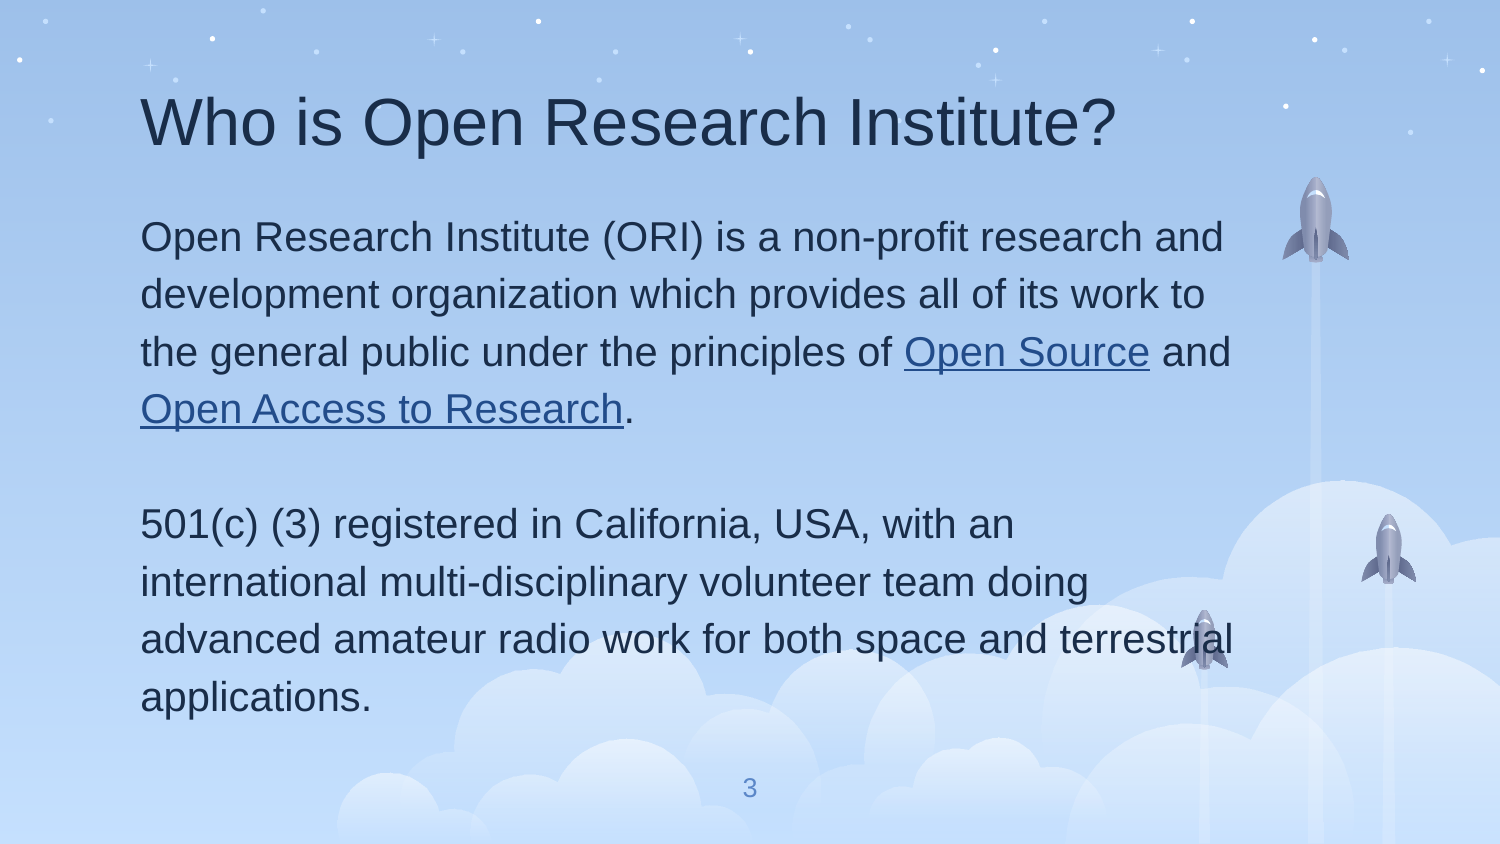

# Who is Open Research Institute?
Open Research Institute (ORI) is a non-profit research and development organization which provides all of its work to the general public under the principles of Open Source and Open Access to Research.

501(c) (3) registered in California, USA, with an international multi-disciplinary volunteer team doing advanced amateur radio work for both space and terrestrial applications.
3